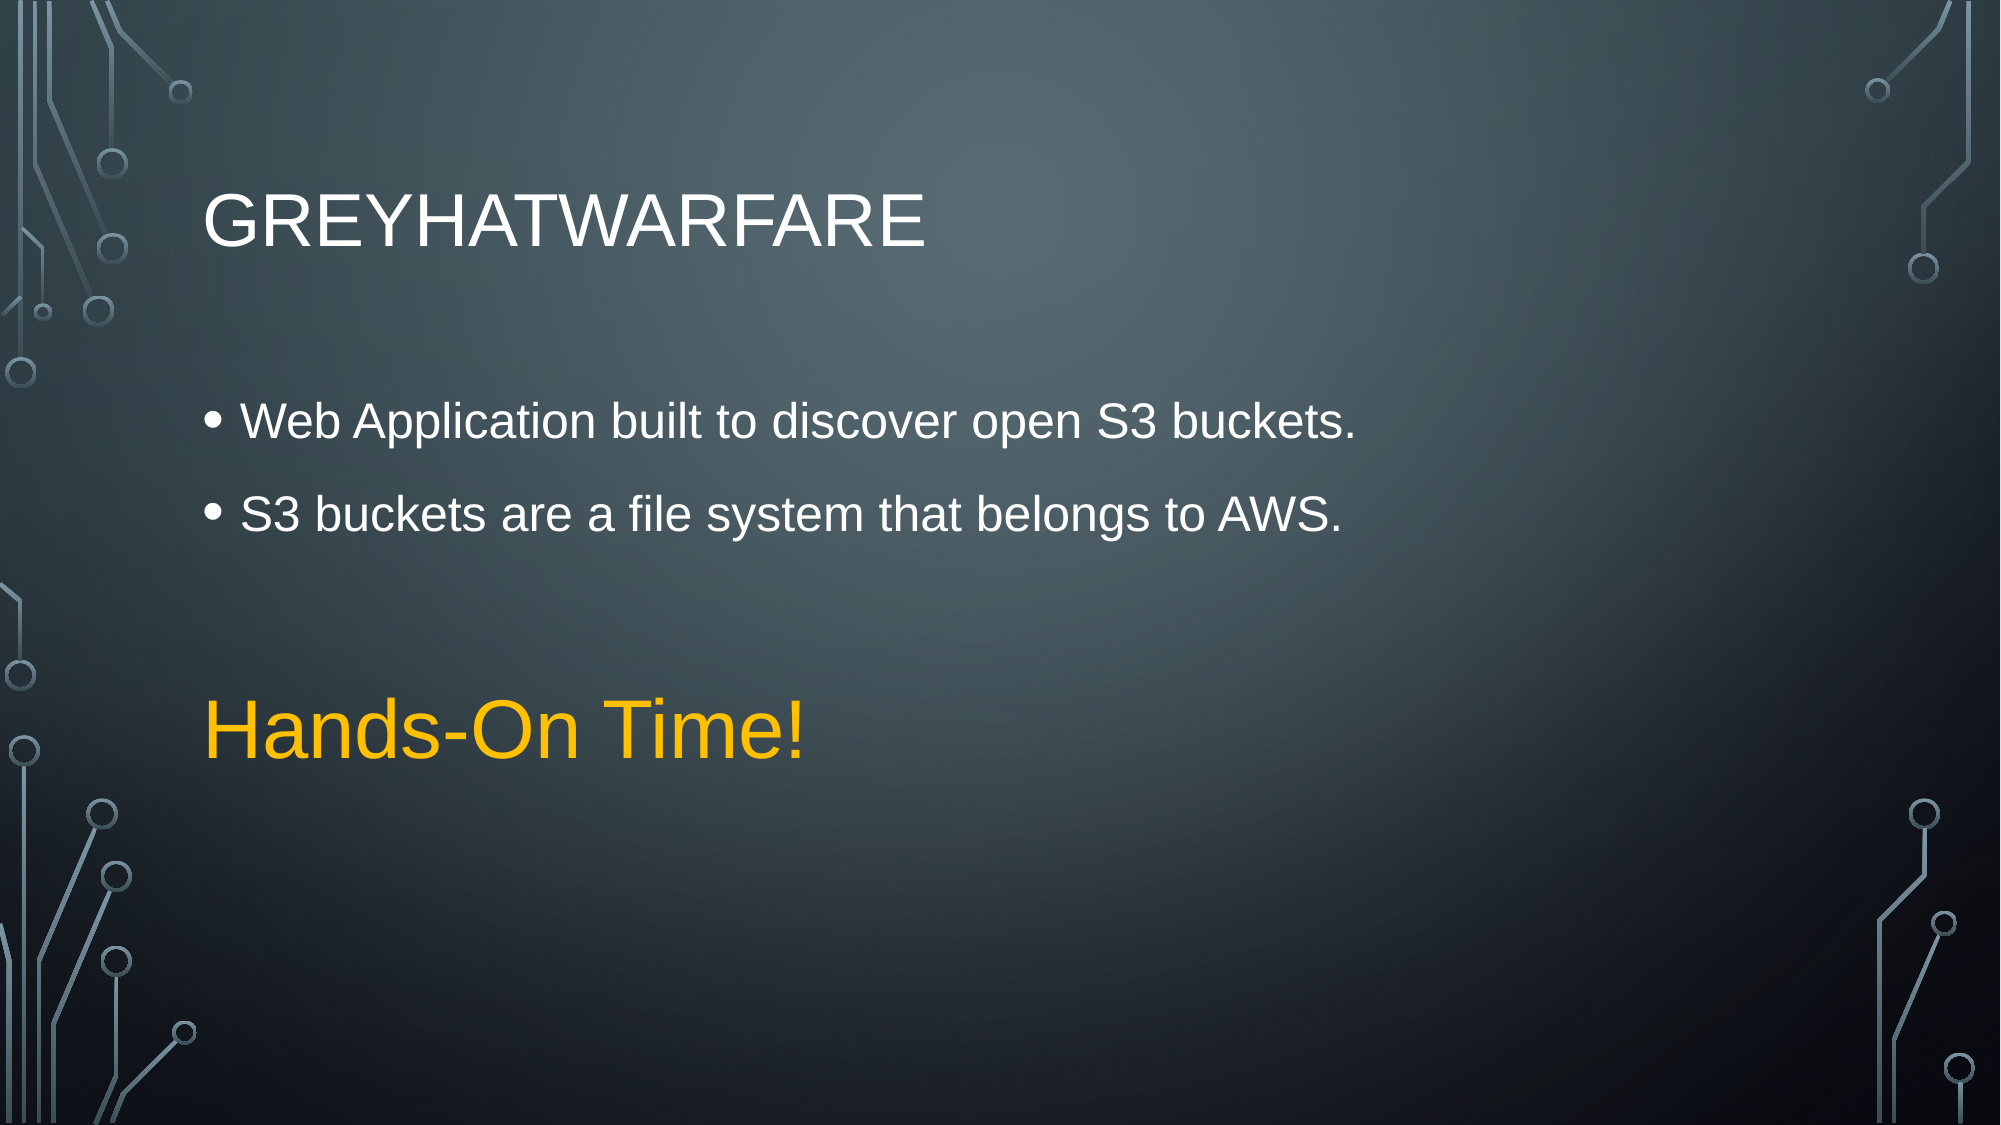

# GreyHatwarfare
Web Application built to discover open S3 buckets.
S3 buckets are a file system that belongs to AWS.

Hands-On Time!